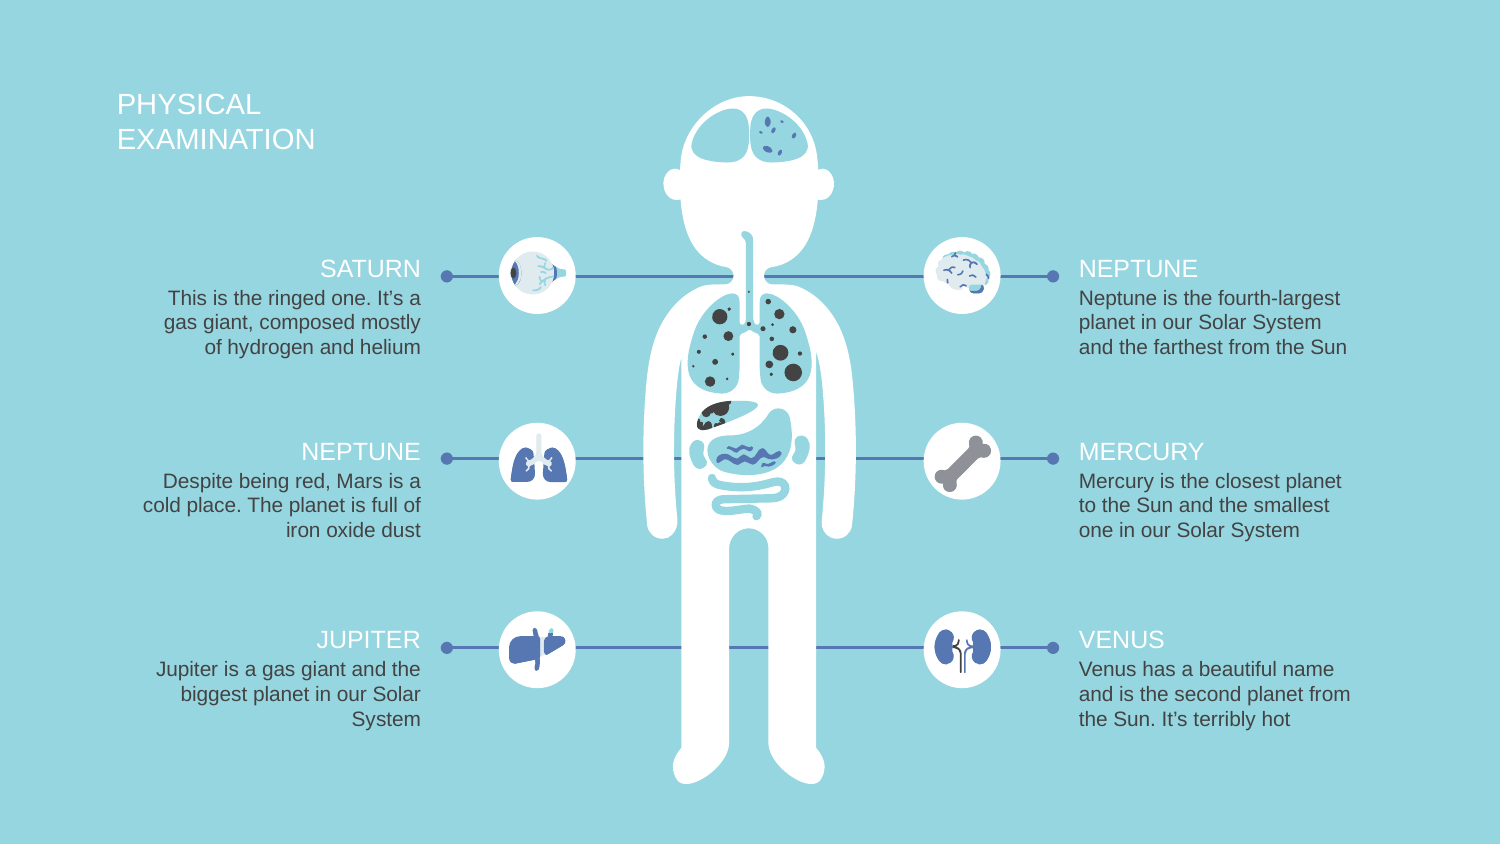

# PHYSICAL EXAMINATION

SATURN
NEPTUNE

This is the ringed one. It’s a gas giant, composed mostly of hydrogen and helium
Neptune is the fourth-largest planet in our Solar System and the farthest from the Sun
NEPTUNE
MERCURY

Despite being red, Mars is a cold place. The planet is full of iron oxide dust

Mercury is the closest planet to the Sun and the smallest one in our Solar System
JUPITER
VENUS

Jupiter is a gas giant and the biggest planet in our Solar System
Venus has a beautiful name and is the second planet from the Sun. It’s terribly hot